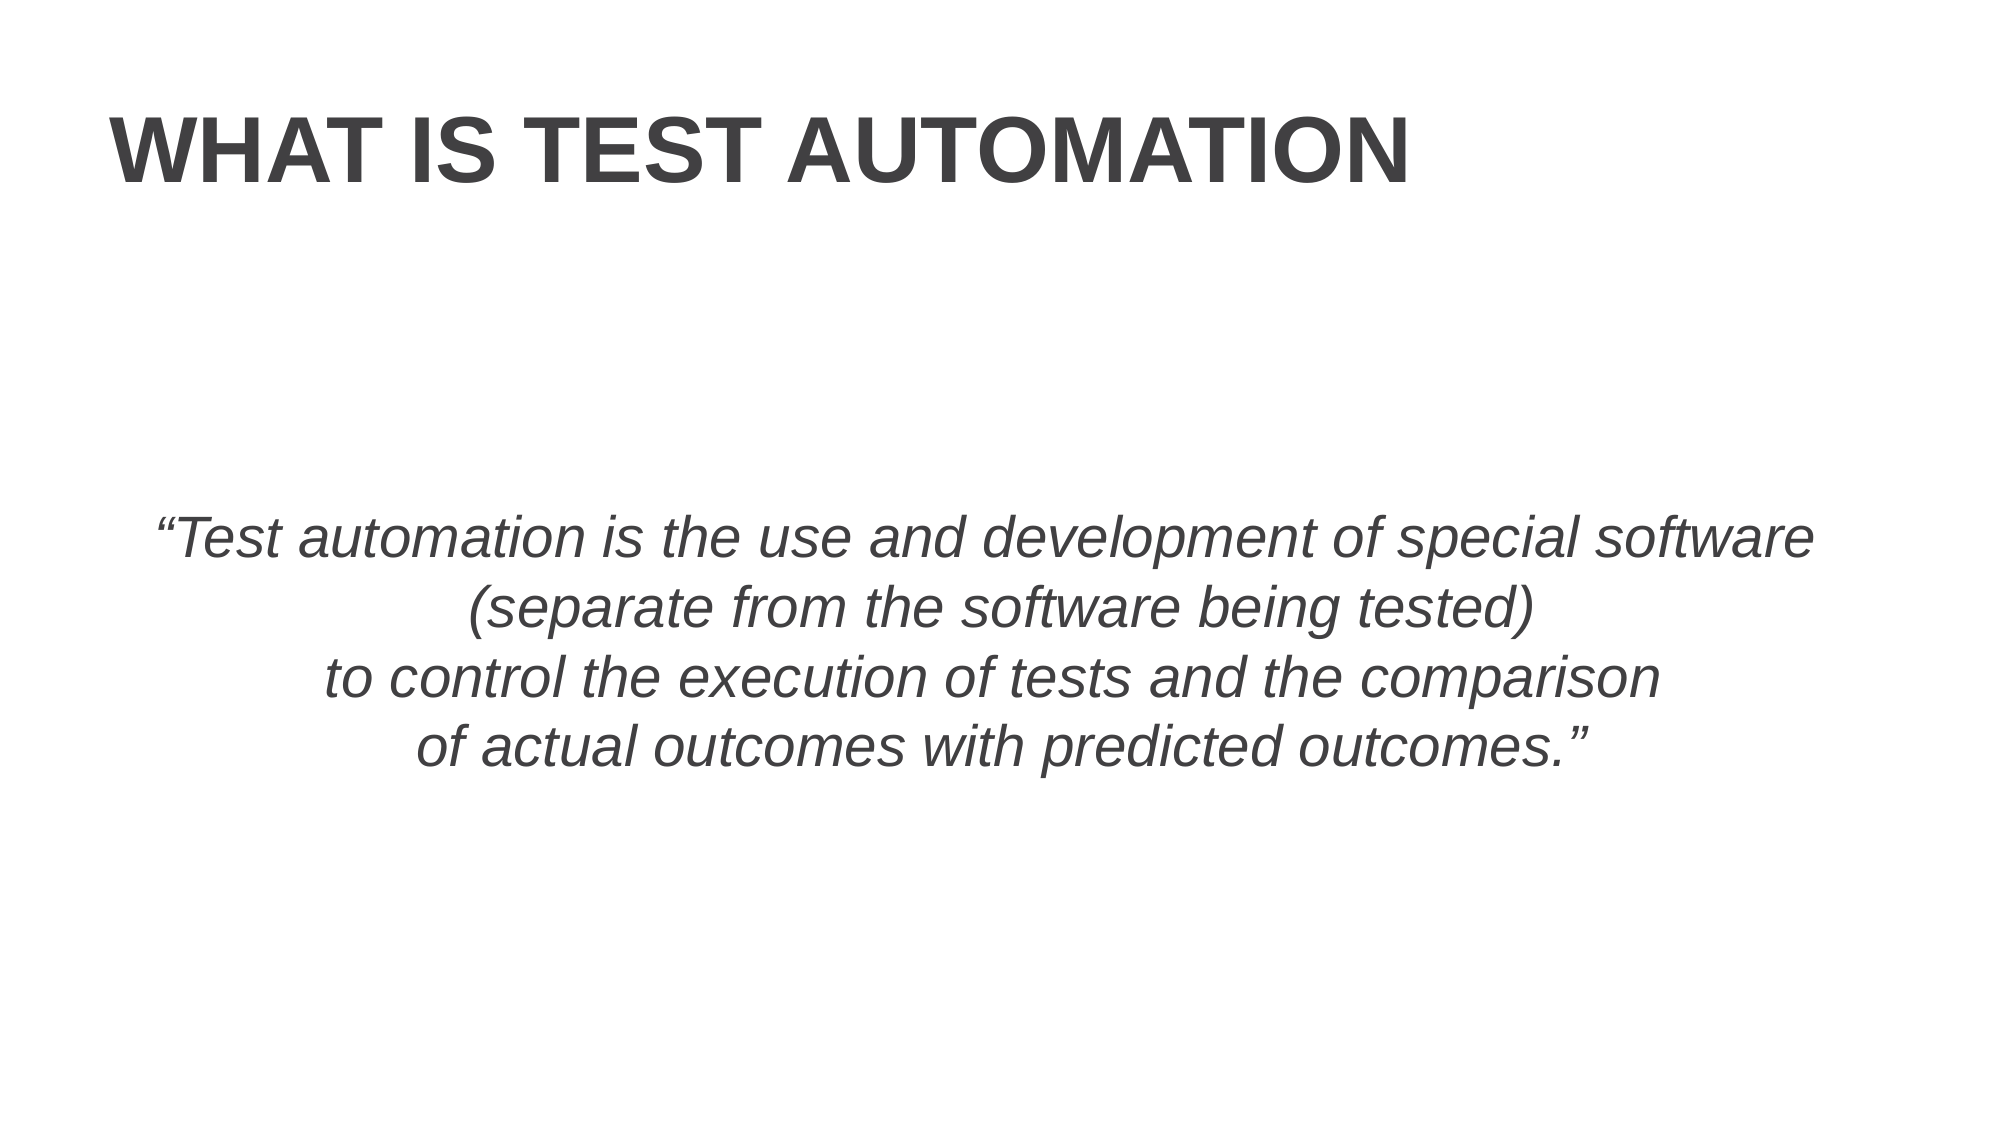

# WHAT IS TEST AUTOMATION

“Test automation is the use and development of special software
(separate from the software being tested)
to control the execution of tests and the comparison
of actual outcomes with predicted outcomes.”